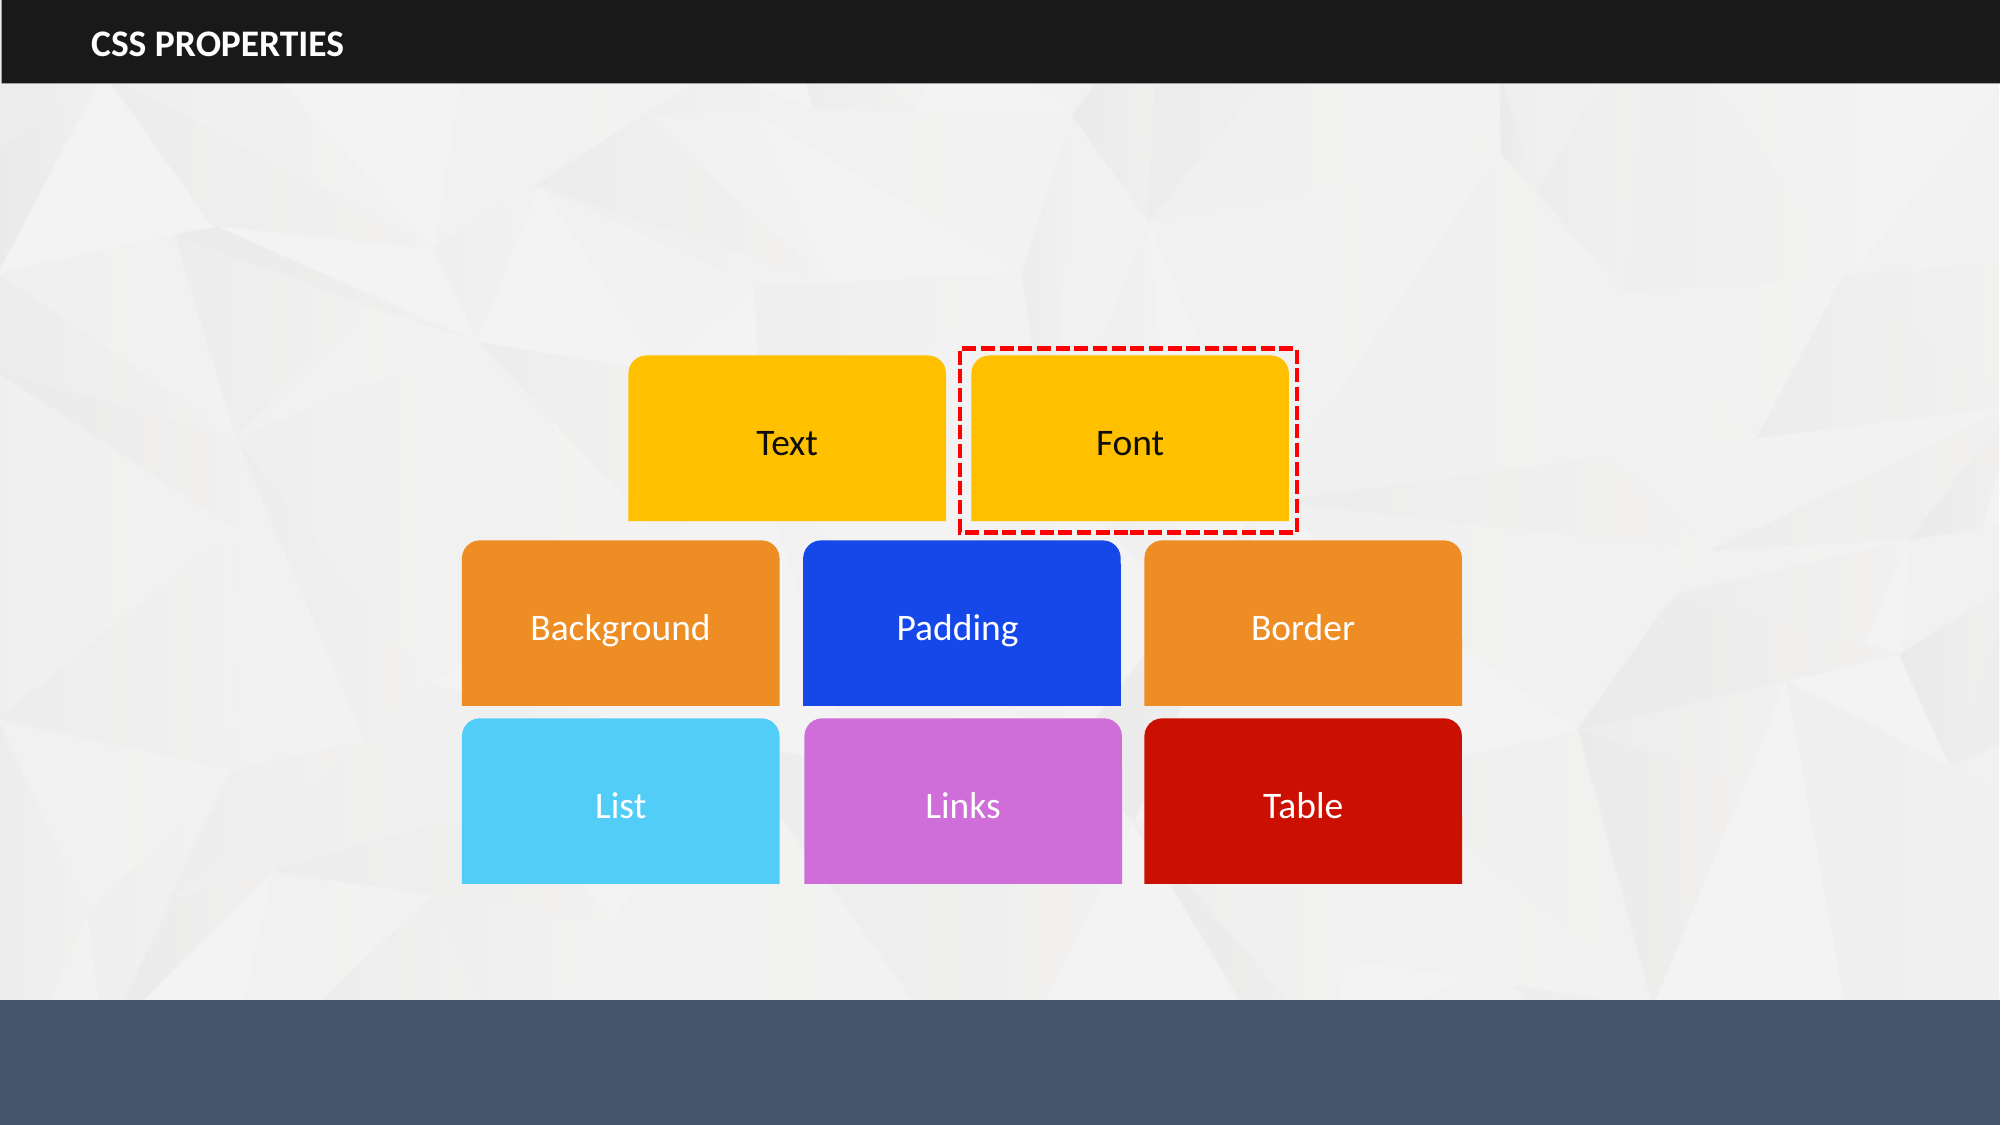

CSS PROPERTIES

Text
Font
Background
Padding
Border
List
Links
Table